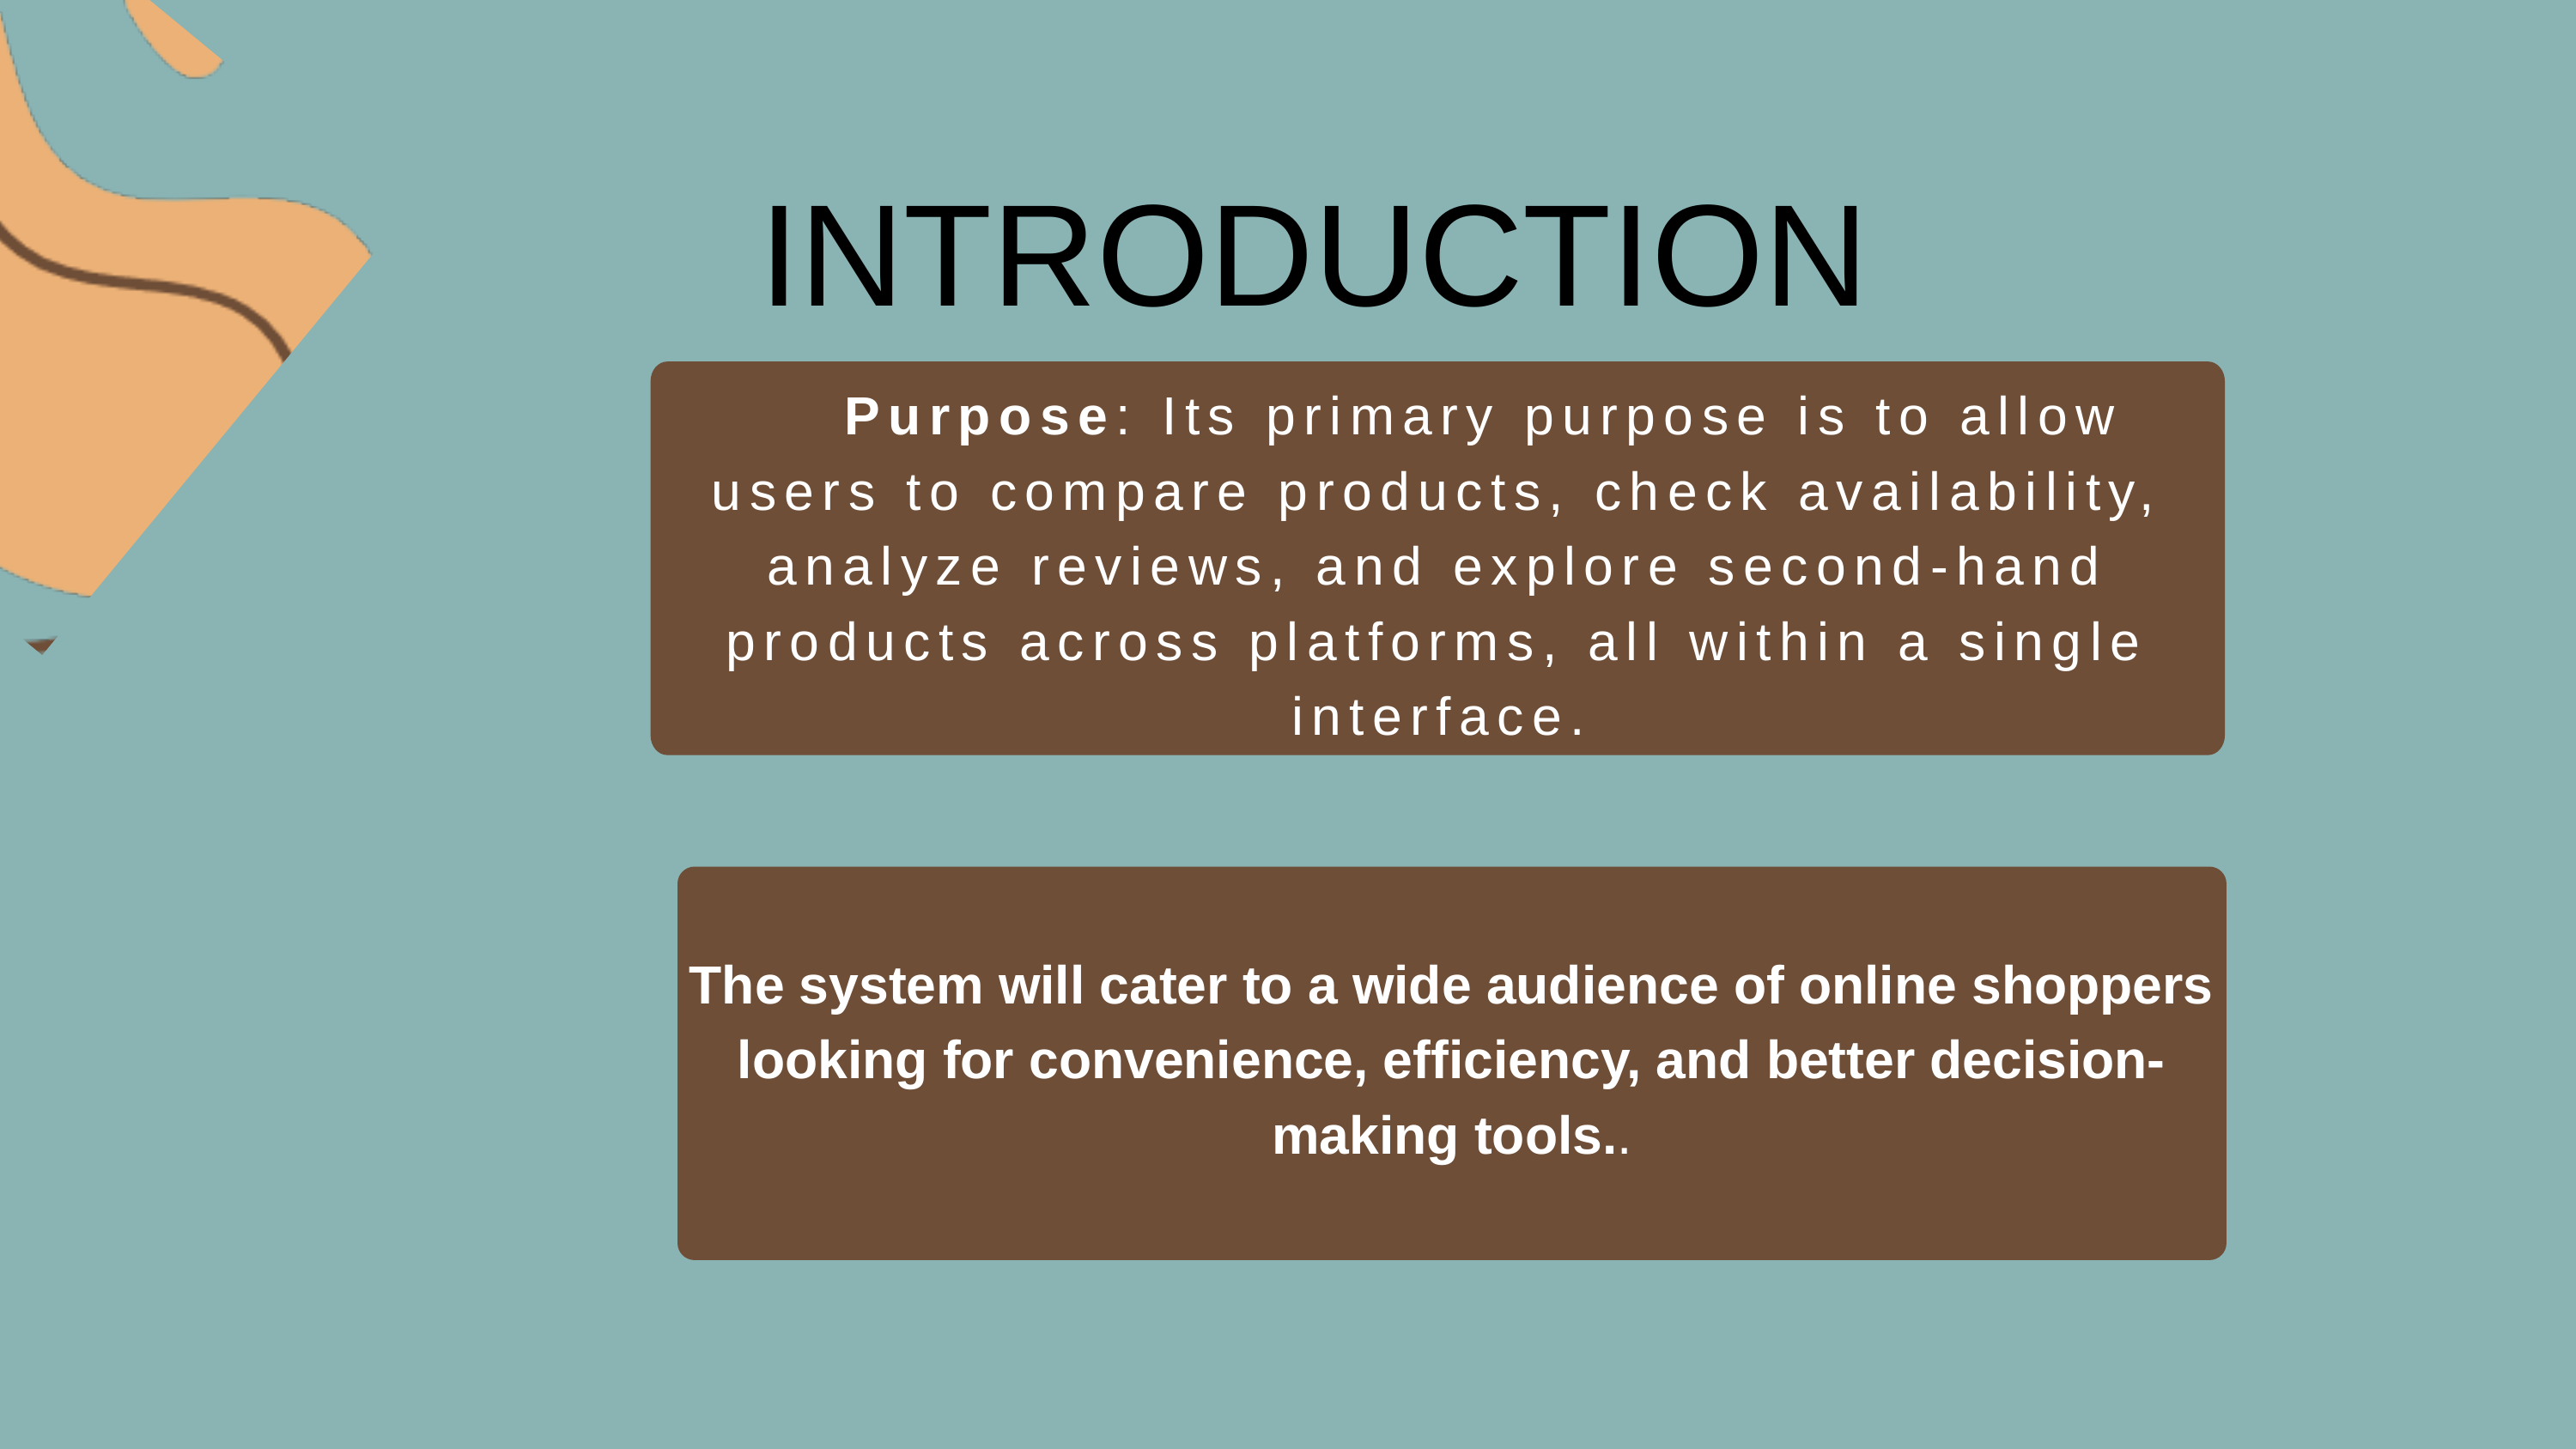

INTRODUCTION

    Purpose: Its primary purpose is to allow users to compare products, check availability, analyze reviews, and explore second-hand products across platforms, all within a single interface.

The system will cater to a wide audience of online shoppers looking for convenience, efficiency, and better decision-making tools..